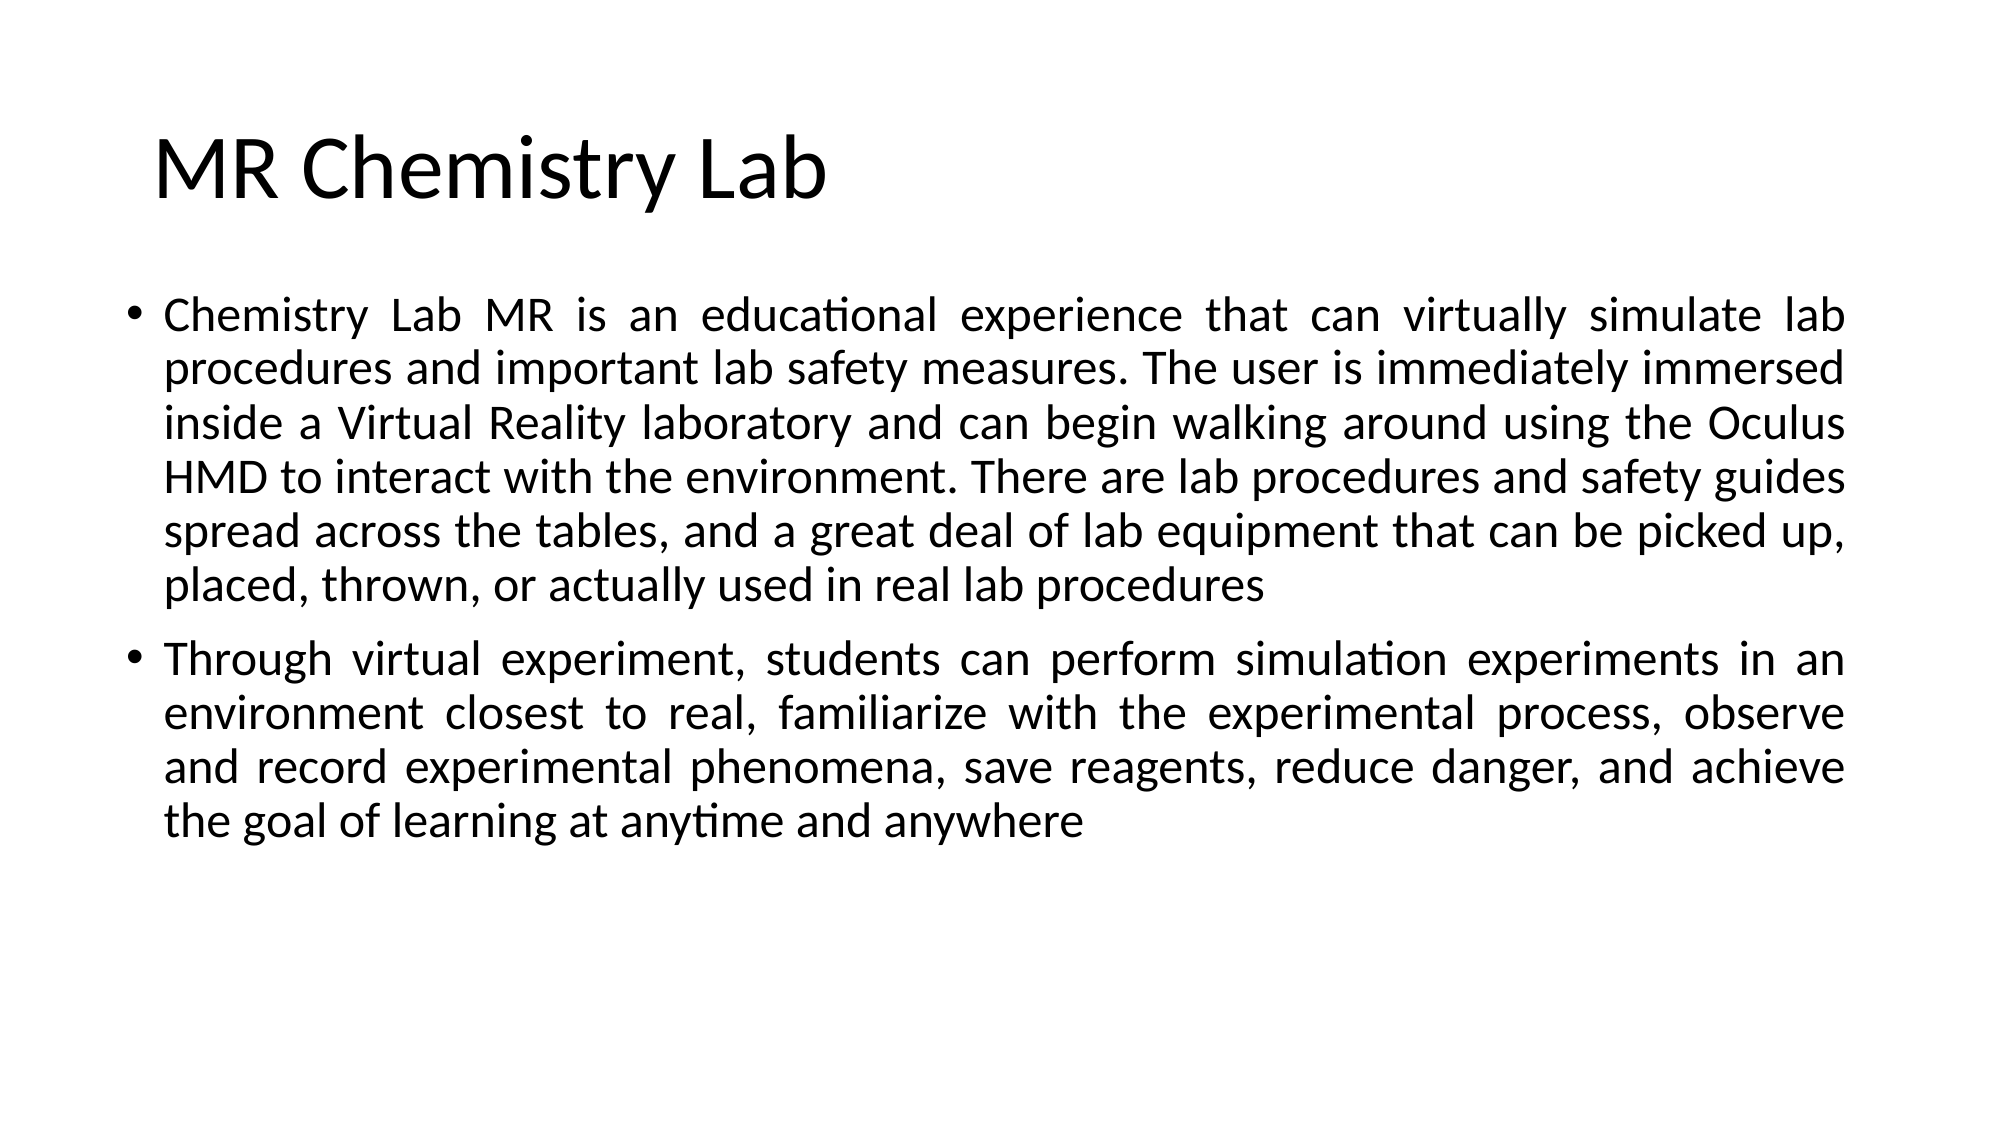

# MR Chemistry Lab
Chemistry Lab MR is an educational experience that can virtually simulate lab procedures and important lab safety measures. The user is immediately immersed inside a Virtual Reality laboratory and can begin walking around using the Oculus HMD to interact with the environment. There are lab procedures and safety guides spread across the tables, and a great deal of lab equipment that can be picked up, placed, thrown, or actually used in real lab procedures
Through virtual experiment, students can perform simulation experiments in an environment closest to real, familiarize with the experimental process, observe and record experimental phenomena, save reagents, reduce danger, and achieve the goal of learning at anytime and anywhere